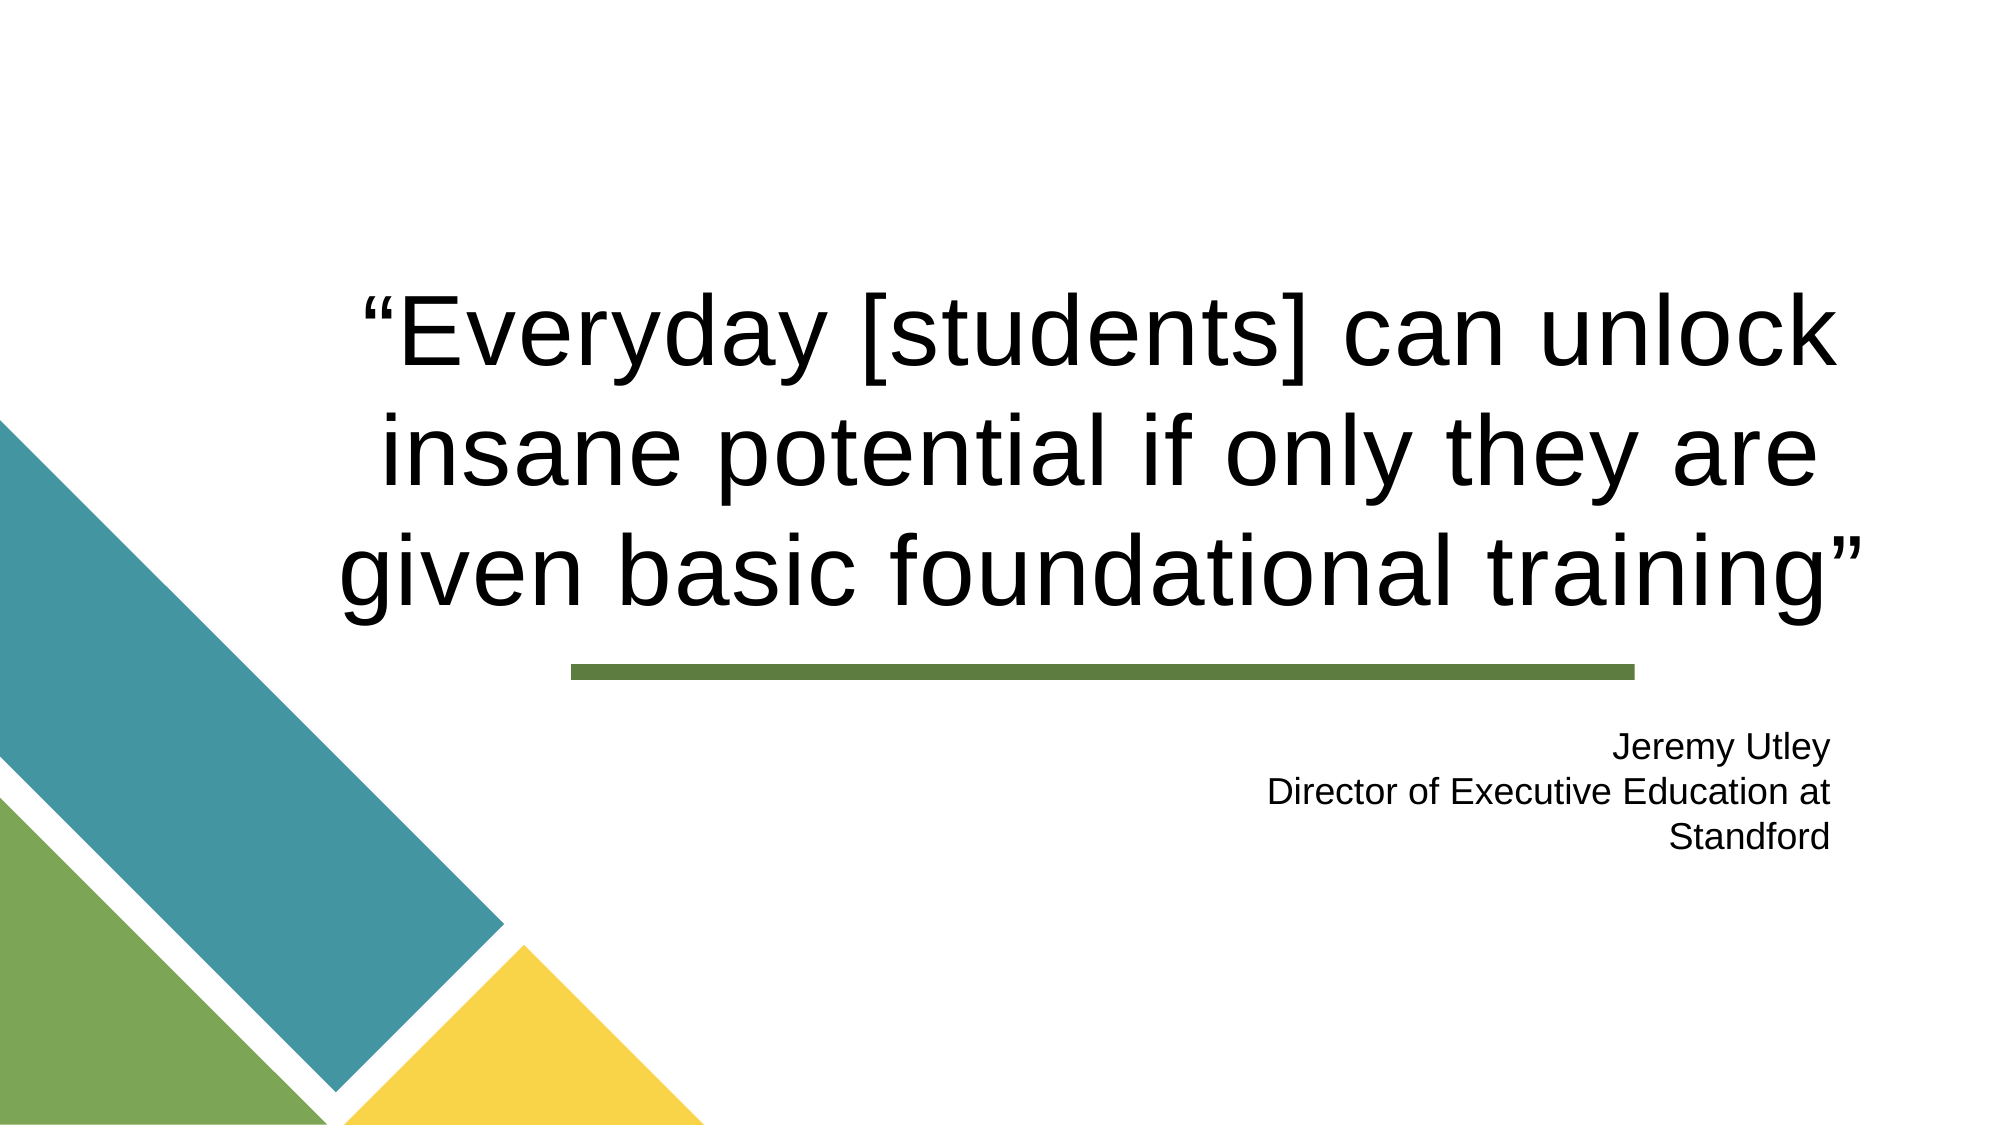

# “Everyday [students] can unlock insane potential if only they are given basic foundational training”
Jeremy Utley
Director of Executive Education at Standford